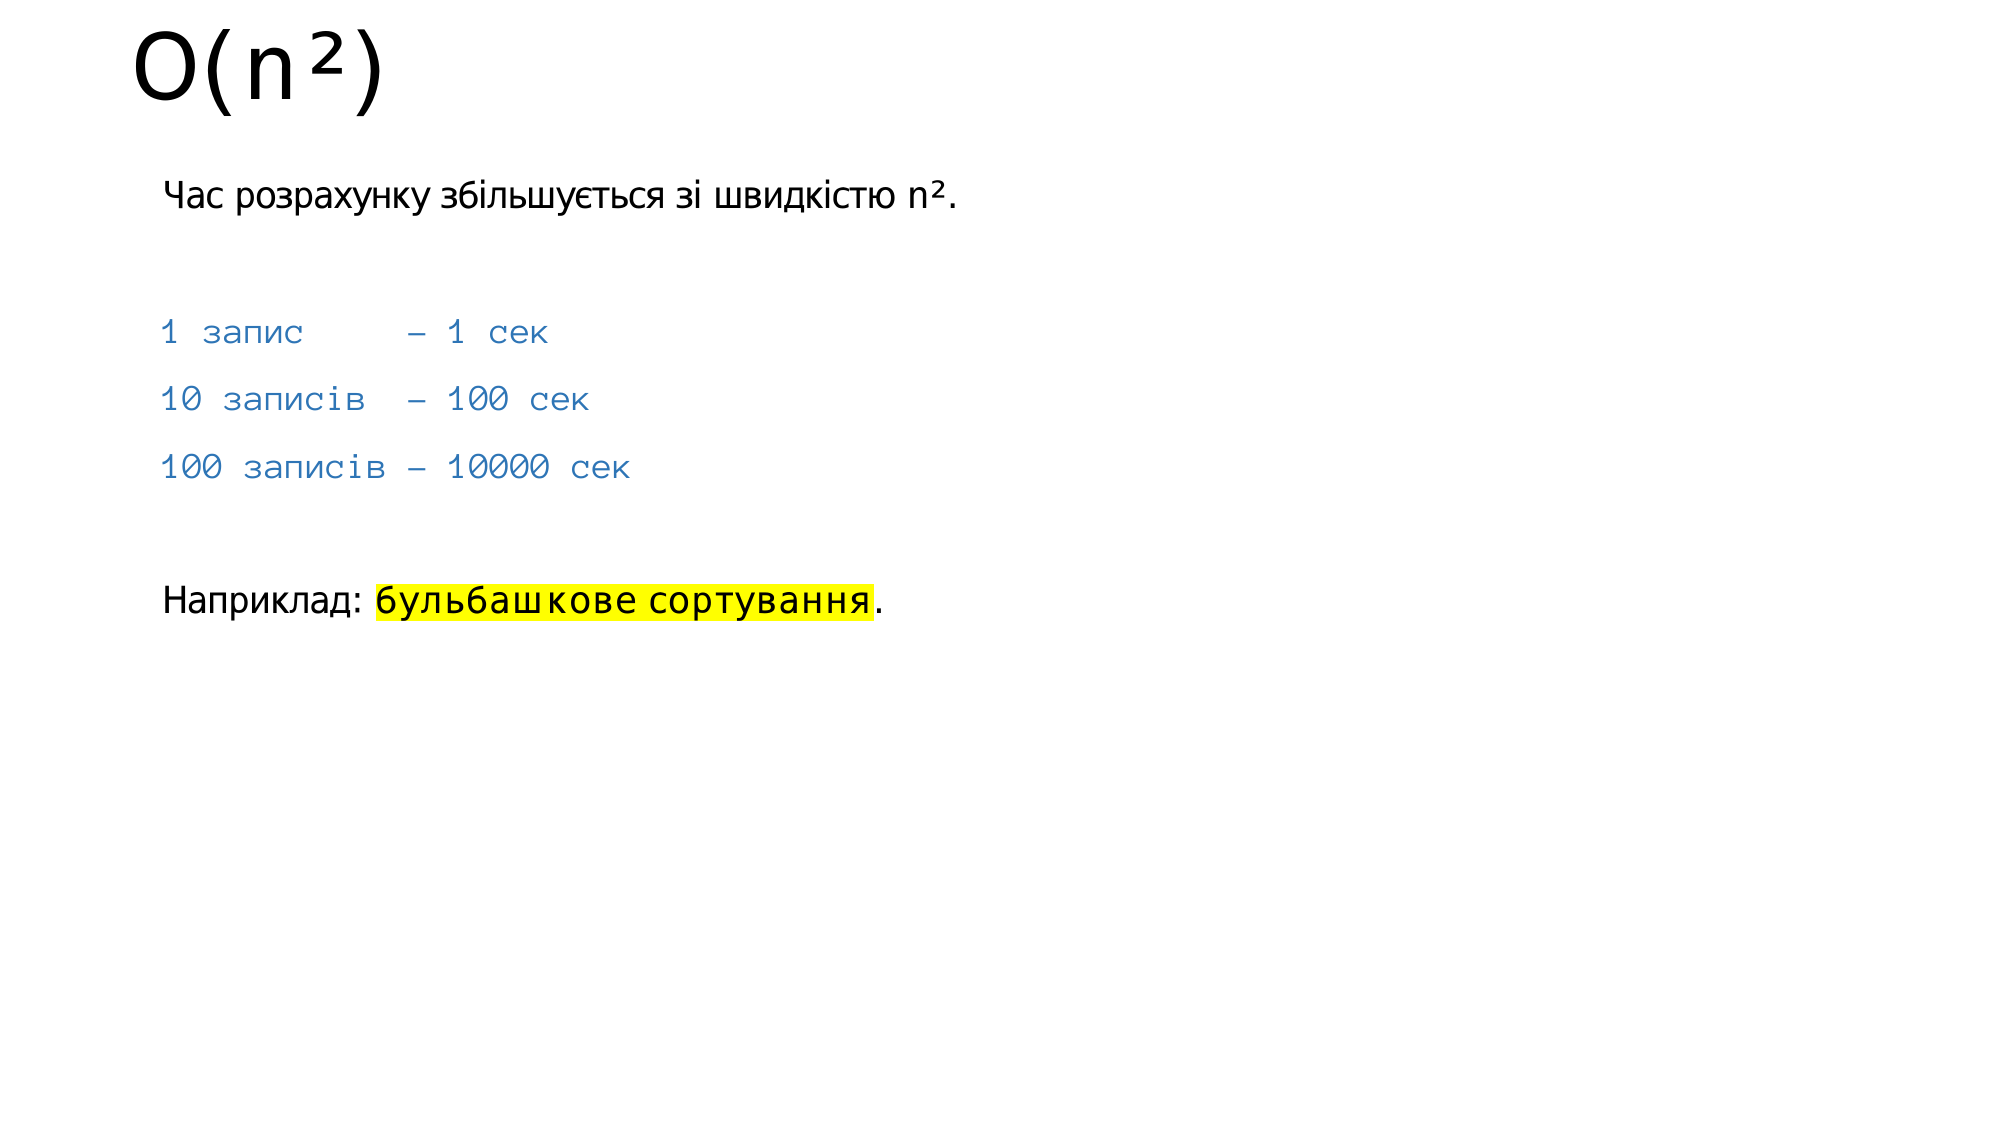

# O(n²)
Час розрахунку збільшується зі швидкістю n².

1 запис     - 1 сек
10 записів  - 100 сек
100 записів - 10000 сек

Наприклад: бульбашкове сортування.